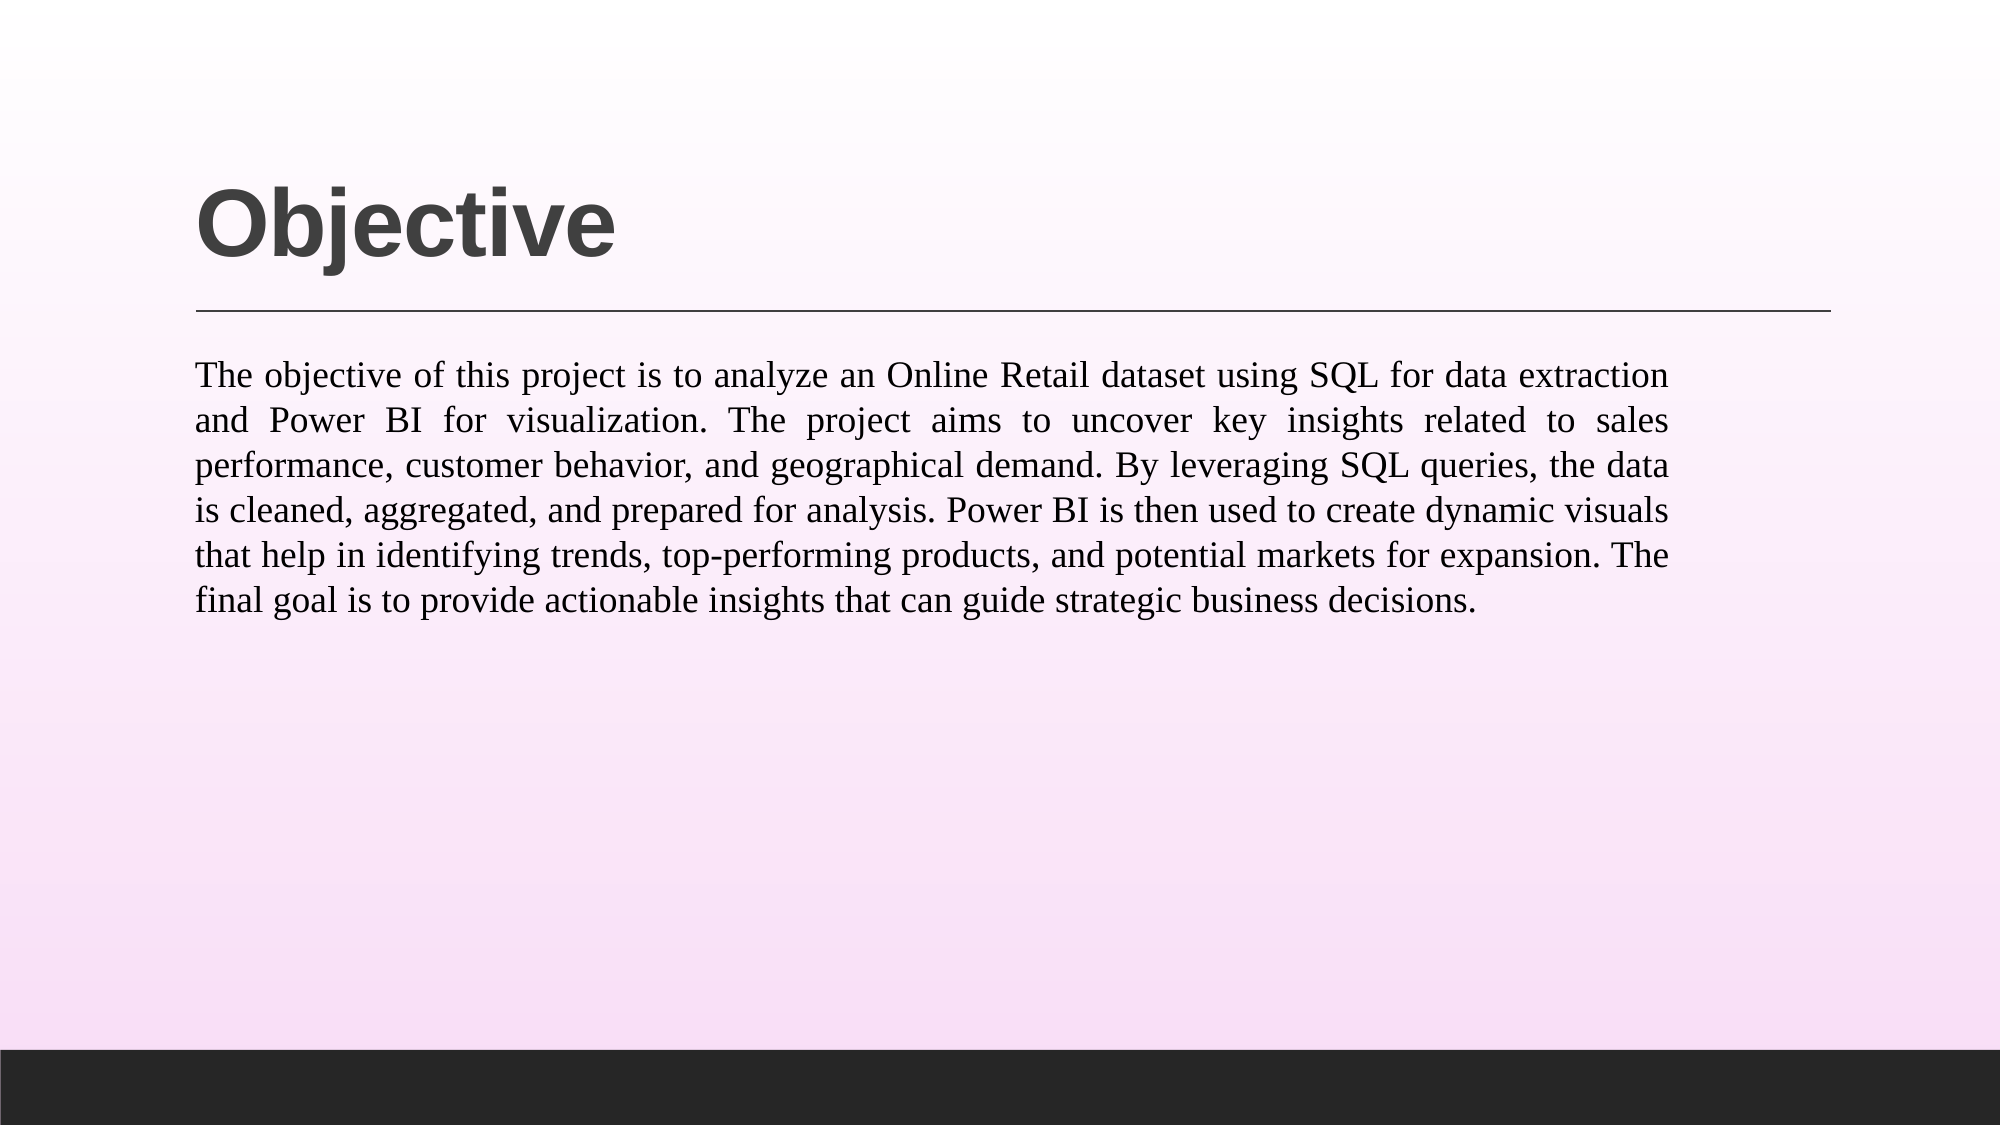

# Objective
The objective of this project is to analyze an Online Retail dataset using SQL for data extraction and Power BI for visualization. The project aims to uncover key insights related to sales performance, customer behavior, and geographical demand. By leveraging SQL queries, the data is cleaned, aggregated, and prepared for analysis. Power BI is then used to create dynamic visuals that help in identifying trends, top-performing products, and potential markets for expansion. The final goal is to provide actionable insights that can guide strategic business decisions.